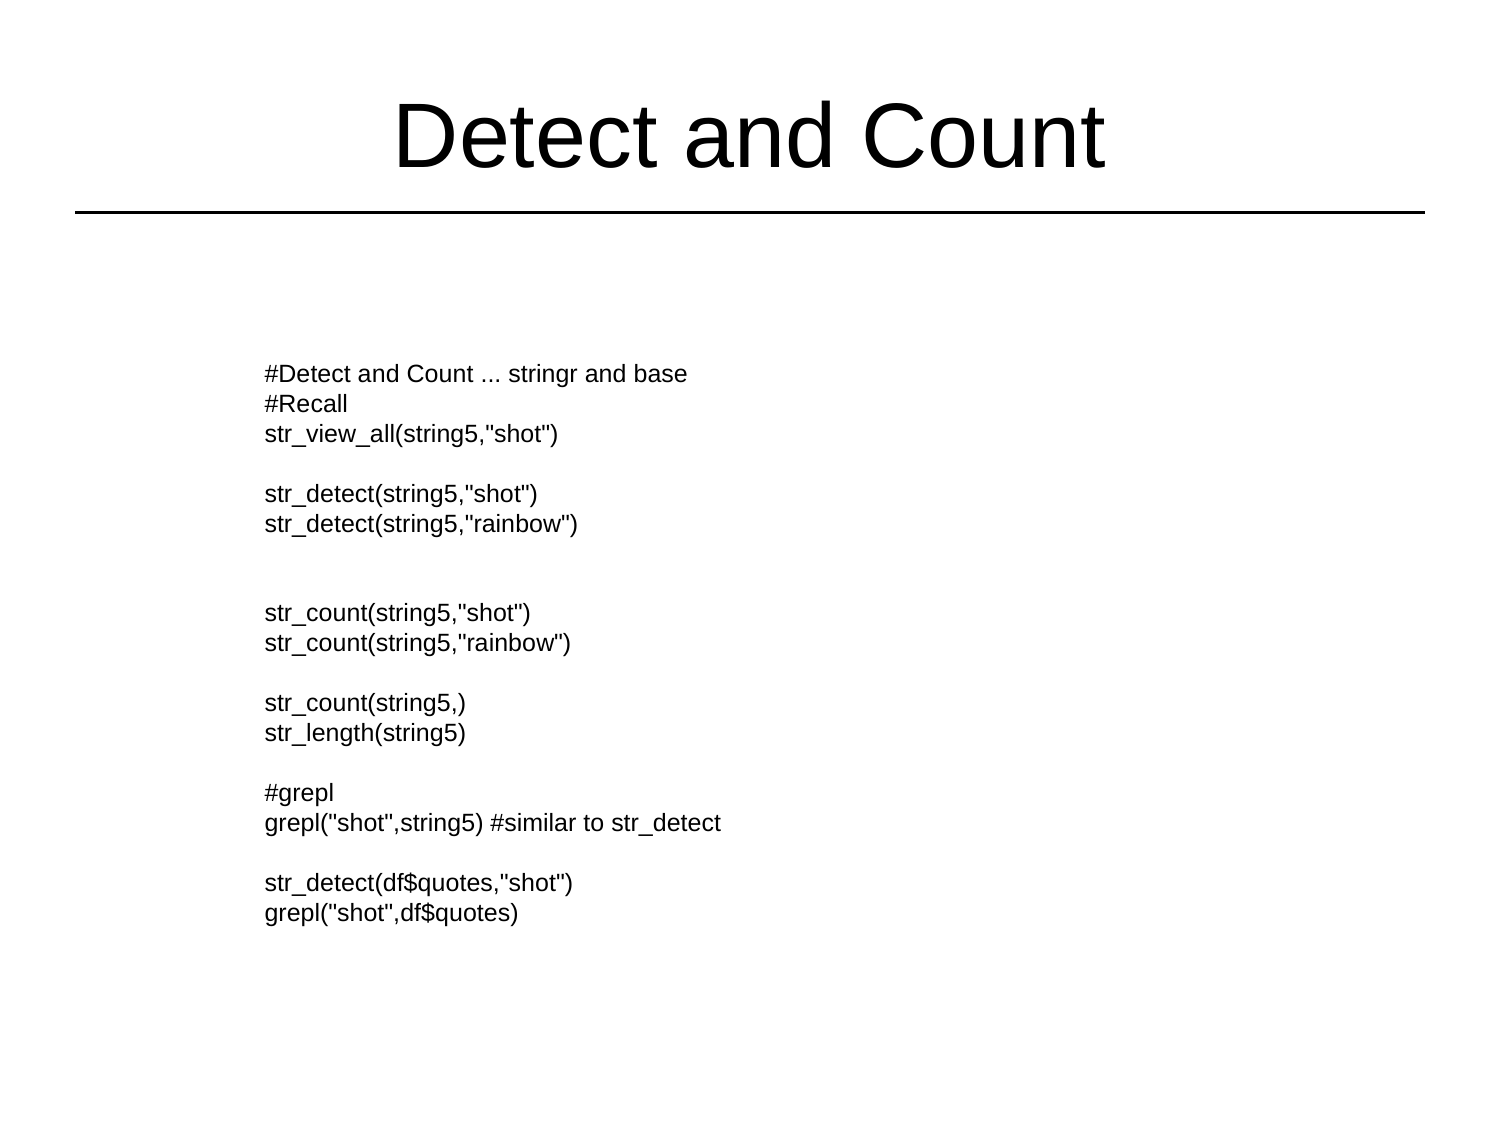

# Detect and Count
#Detect and Count ... stringr and base
#Recall
str_view_all(string5,"shot")

str_detect(string5,"shot")
str_detect(string5,"rainbow")

str_count(string5,"shot")
str_count(string5,"rainbow")

str_count(string5,)
str_length(string5)

#grepl
grepl("shot",string5) #similar to str_detect

str_detect(df$quotes,"shot")
grepl("shot",df$quotes)